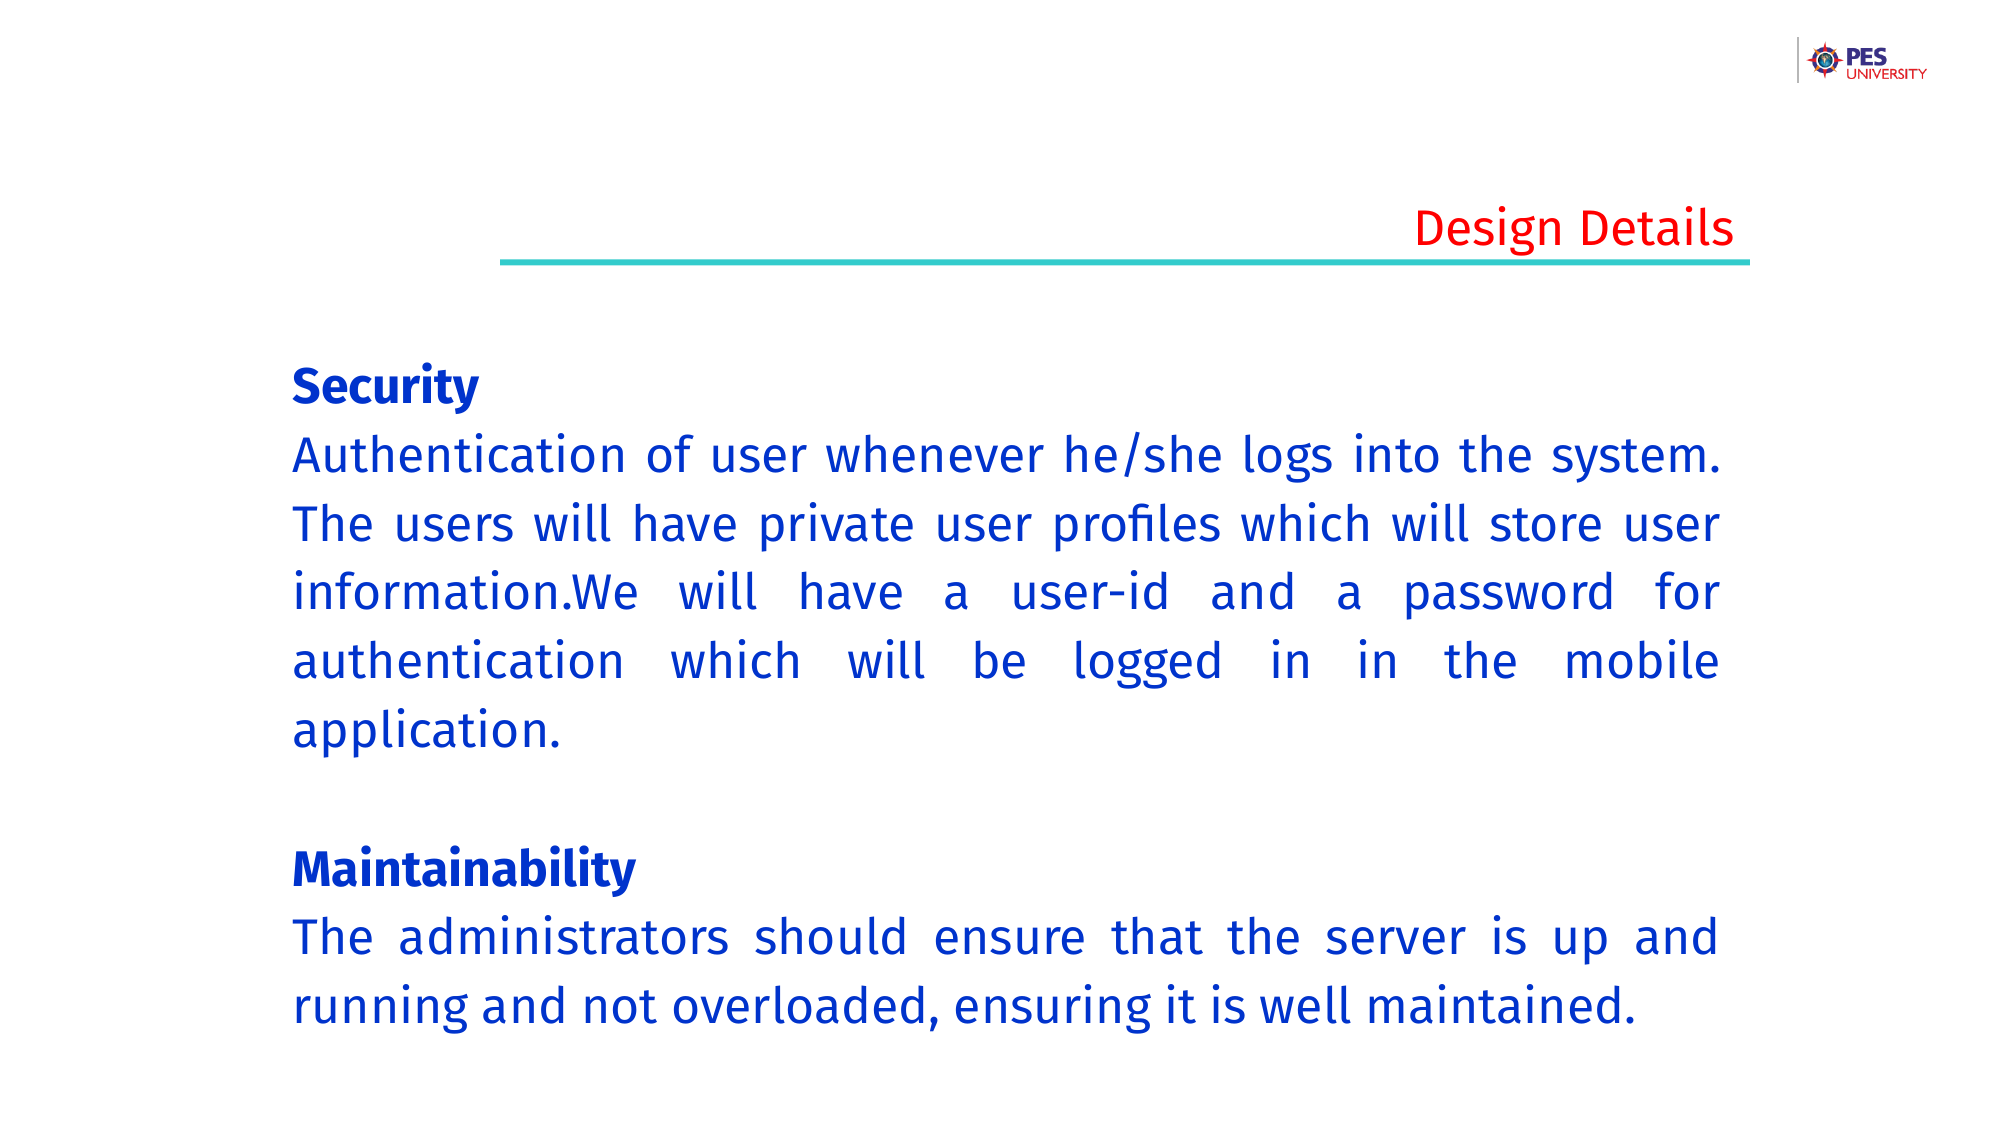

Design Details

Security
Authentication of user whenever he/she logs into the system. The users will have private user profiles which will store user information.We will have a user-id and a password for authentication which will be logged in in the mobile application.

Maintainability
The administrators should ensure that the server is up and running and not overloaded, ensuring it is well maintained.